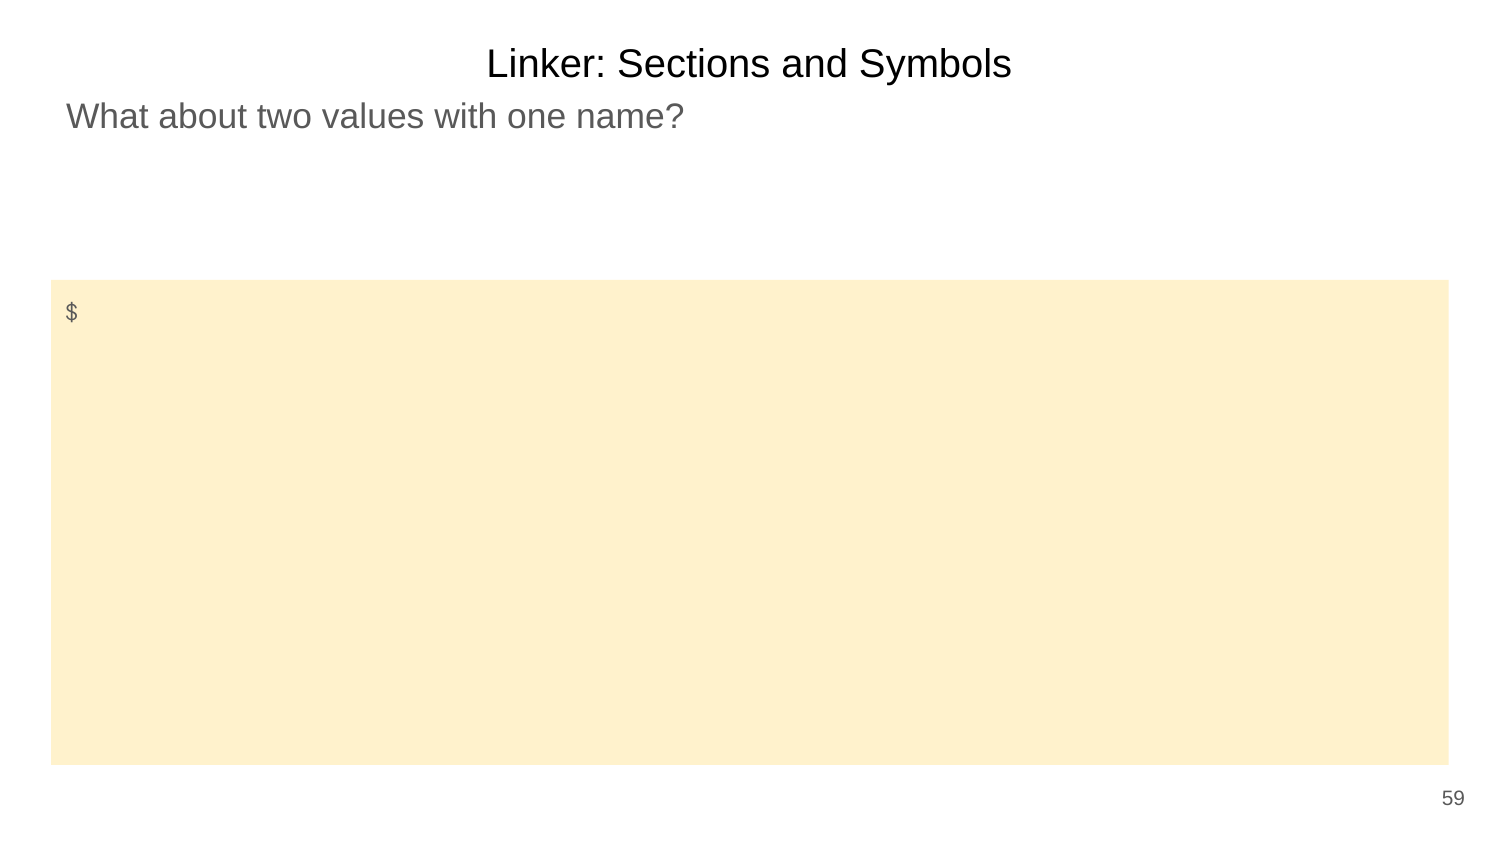

Linker: Sections and Symbols
What about two values with one name?

$

59